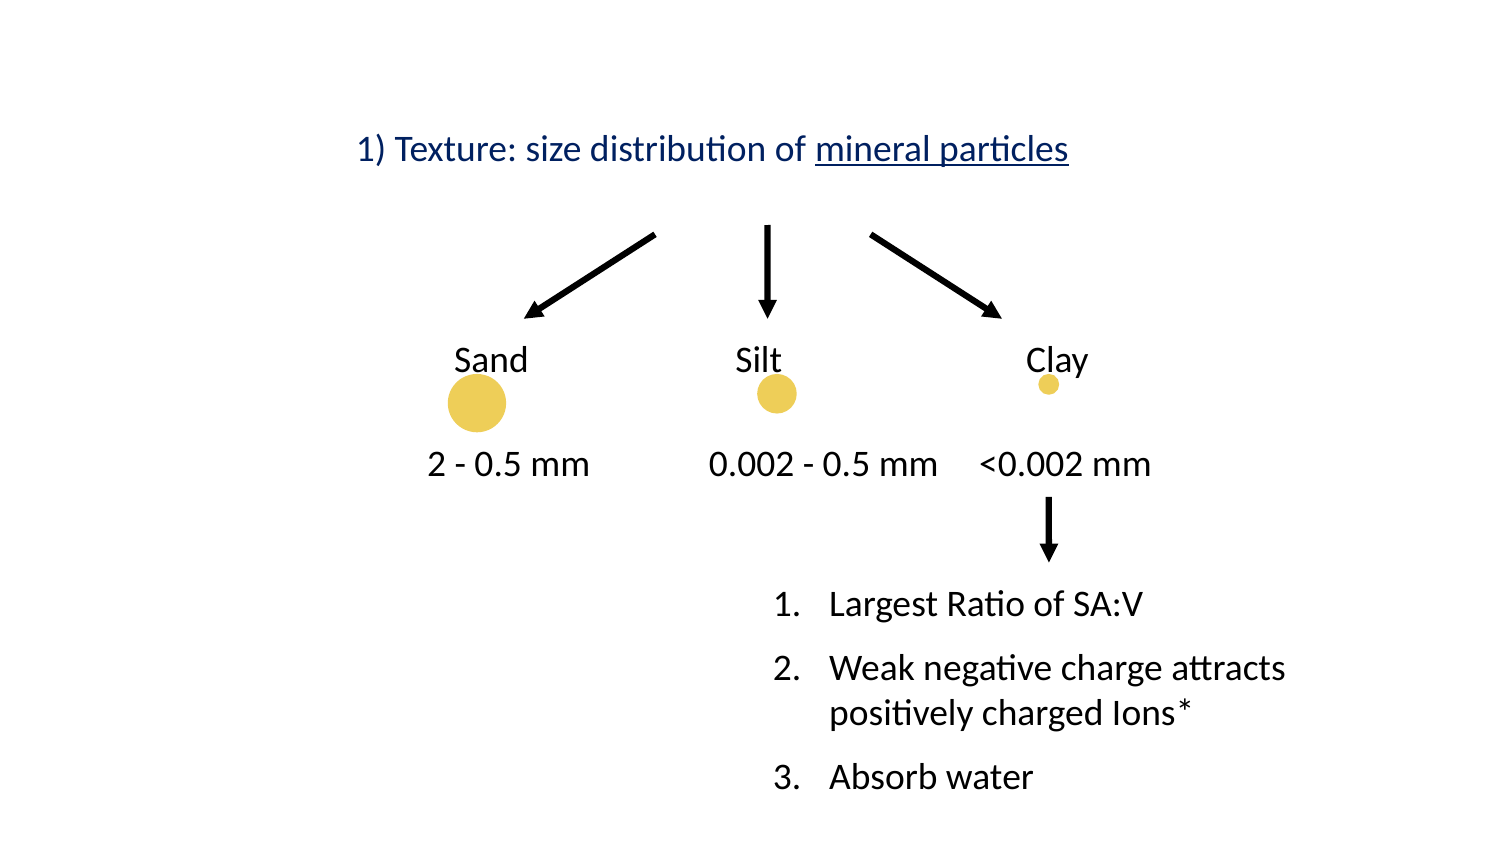

1) Texture: size distribution of mineral particles

Sand
Silt
Clay

2 - 0.5 mm
0.002 - 0.5 mm
<0.002 mm

Largest Ratio of SA:V
Weak negative charge attracts positively charged Ions*
Absorb water